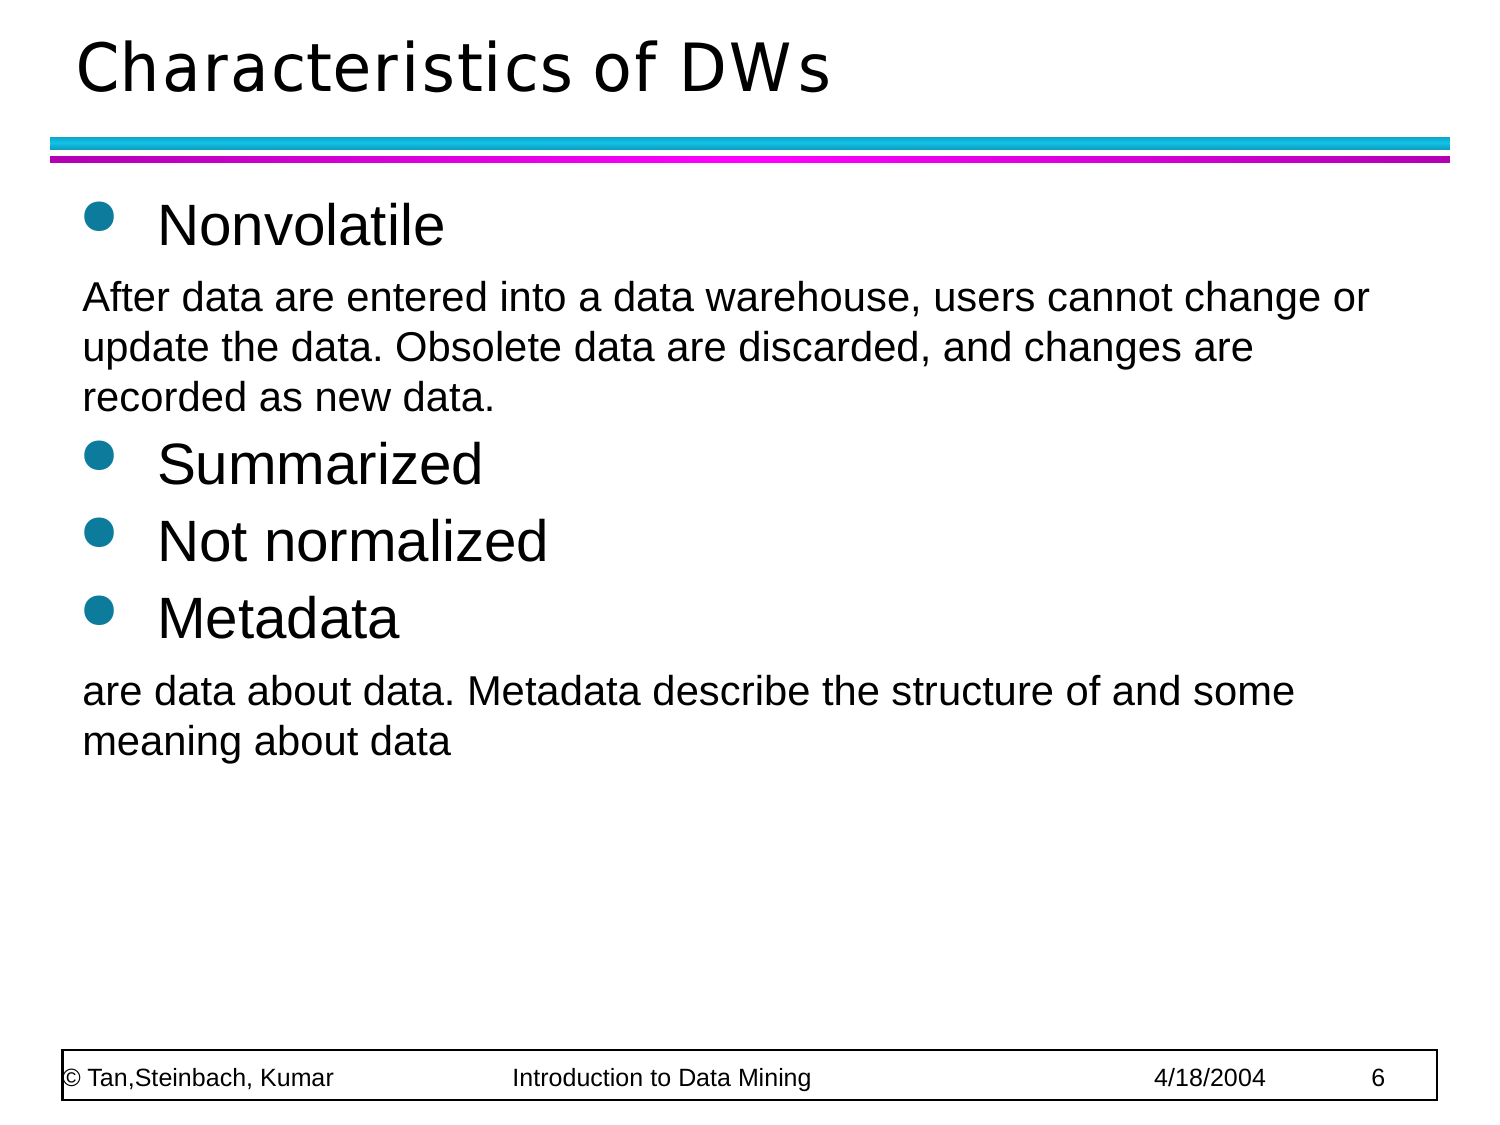

# Characteristics of DWs
Nonvolatile
After data are entered into a data warehouse, users cannot change or update the data. Obsolete data are discarded, and changes are recorded as new data.
Summarized
Not normalized
Metadata
are data about data. Metadata describe the structure of and some meaning about data